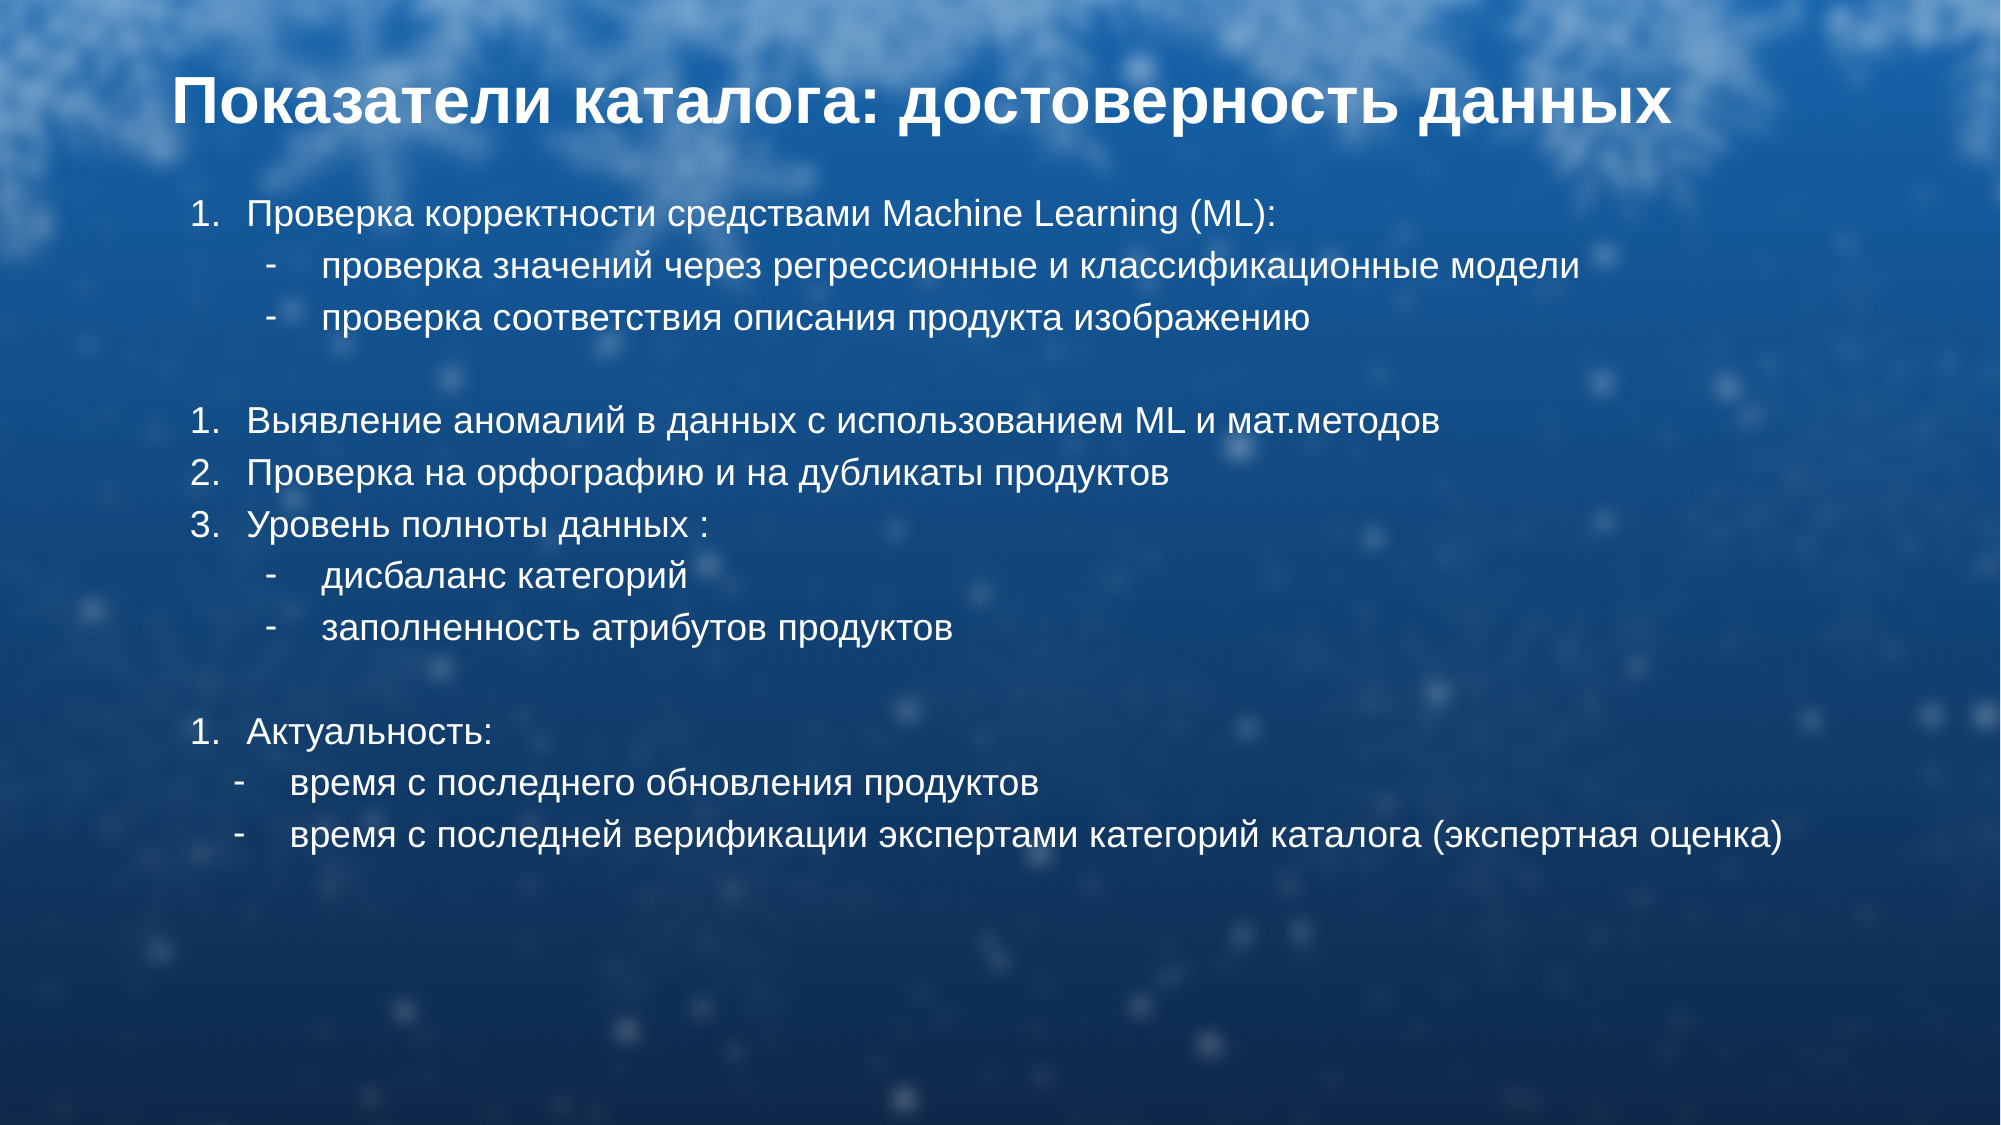

# Показатели каталога: достоверность данных
Проверка корректности средствами Machine Learning (ML):
проверка значений через регрессионные и классификационные модели
проверка соответствия описания продукта изображению

Выявление аномалий в данных с использованием ML и мат.методов
Проверка на орфографию и на дубликаты продуктов
Уровень полноты данных :
дисбаланс категорий
заполненность атрибутов продуктов

Актуальность:
время с последнего обновления продуктов
время с последней верификации экспертами категорий каталога (экспертная оценка)